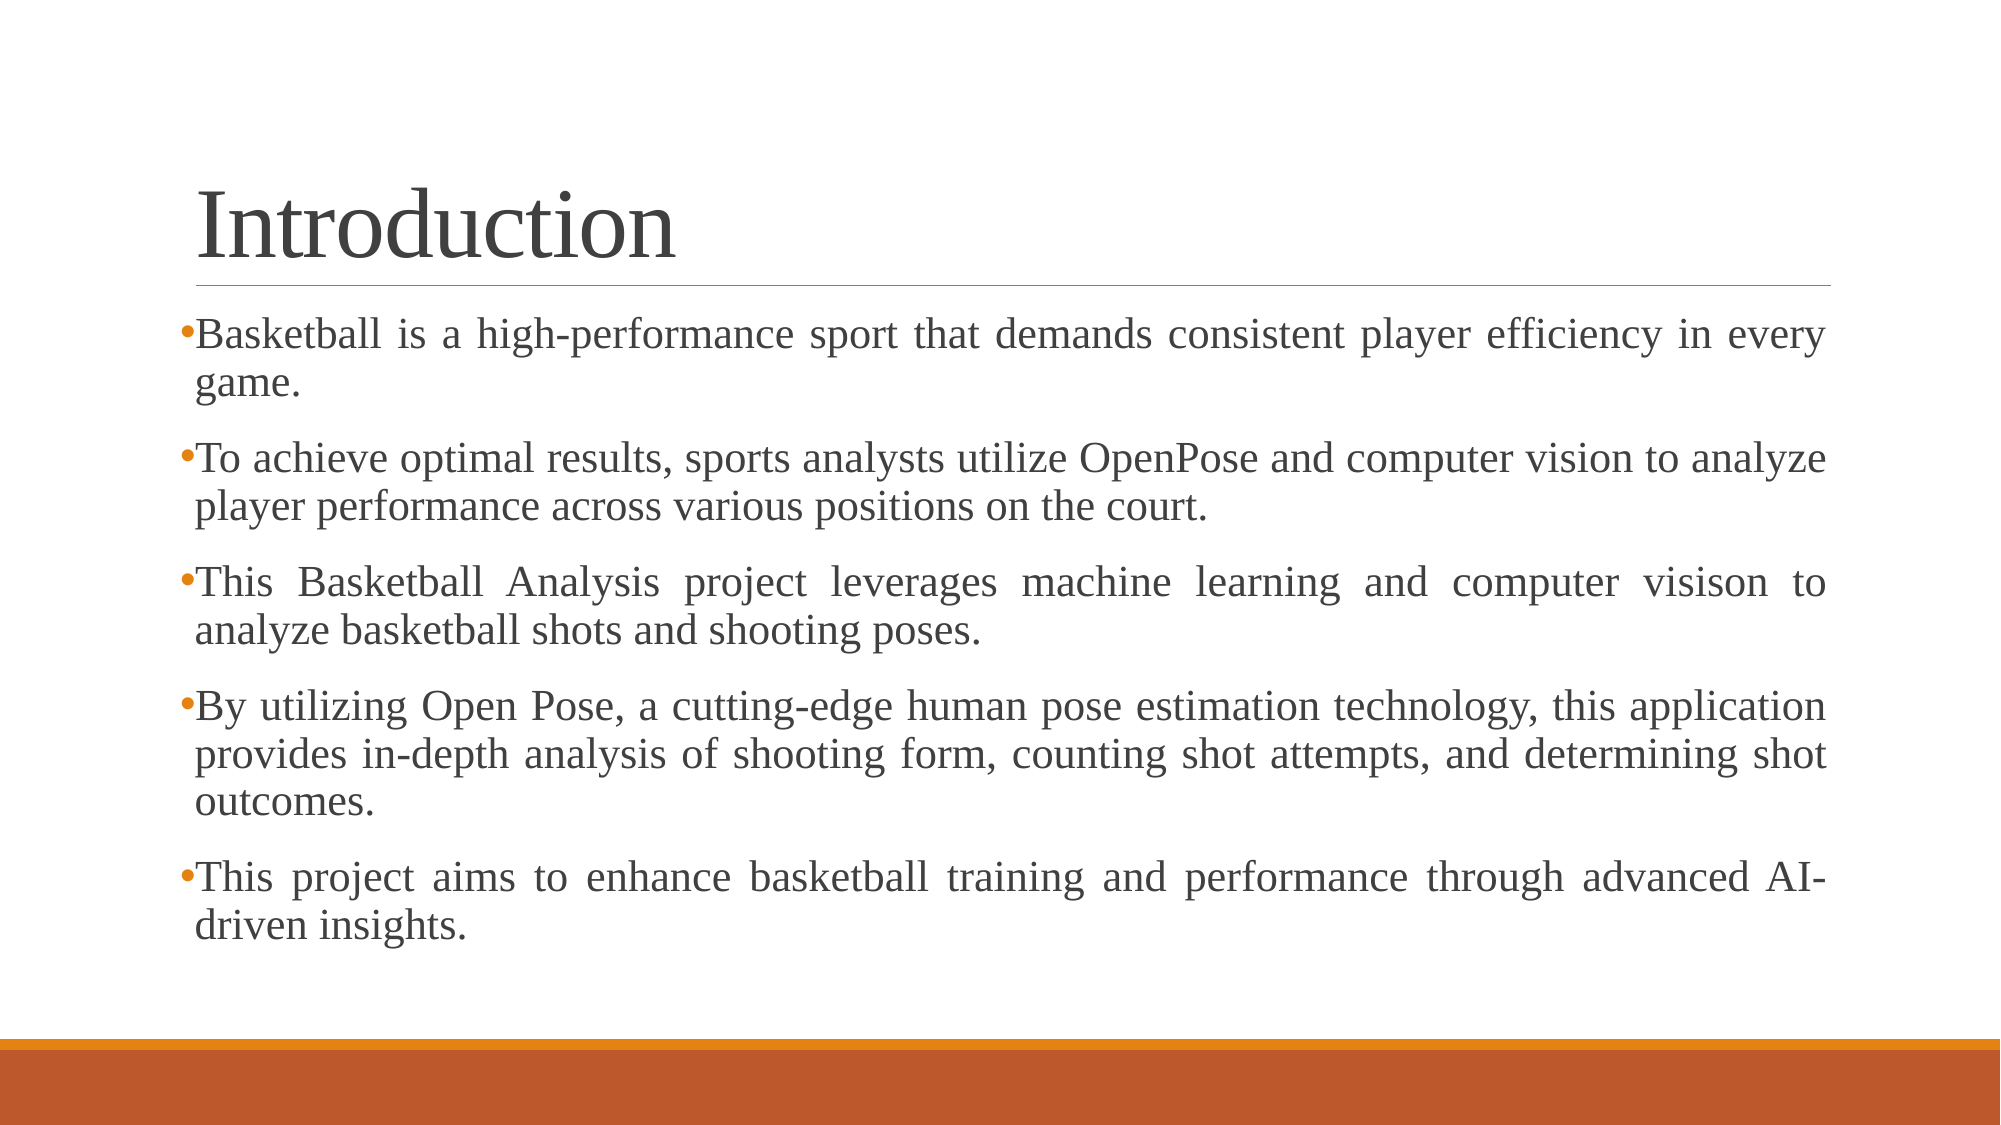

# Introduction
Basketball is a high-performance sport that demands consistent player efficiency in every game.
To achieve optimal results, sports analysts utilize OpenPose and computer vision to analyze player performance across various positions on the court.
This Basketball Analysis project leverages machine learning and computer visison to analyze basketball shots and shooting poses.
By utilizing Open Pose, a cutting-edge human pose estimation technology, this application provides in-depth analysis of shooting form, counting shot attempts, and determining shot outcomes.
This project aims to enhance basketball training and performance through advanced AI-driven insights.